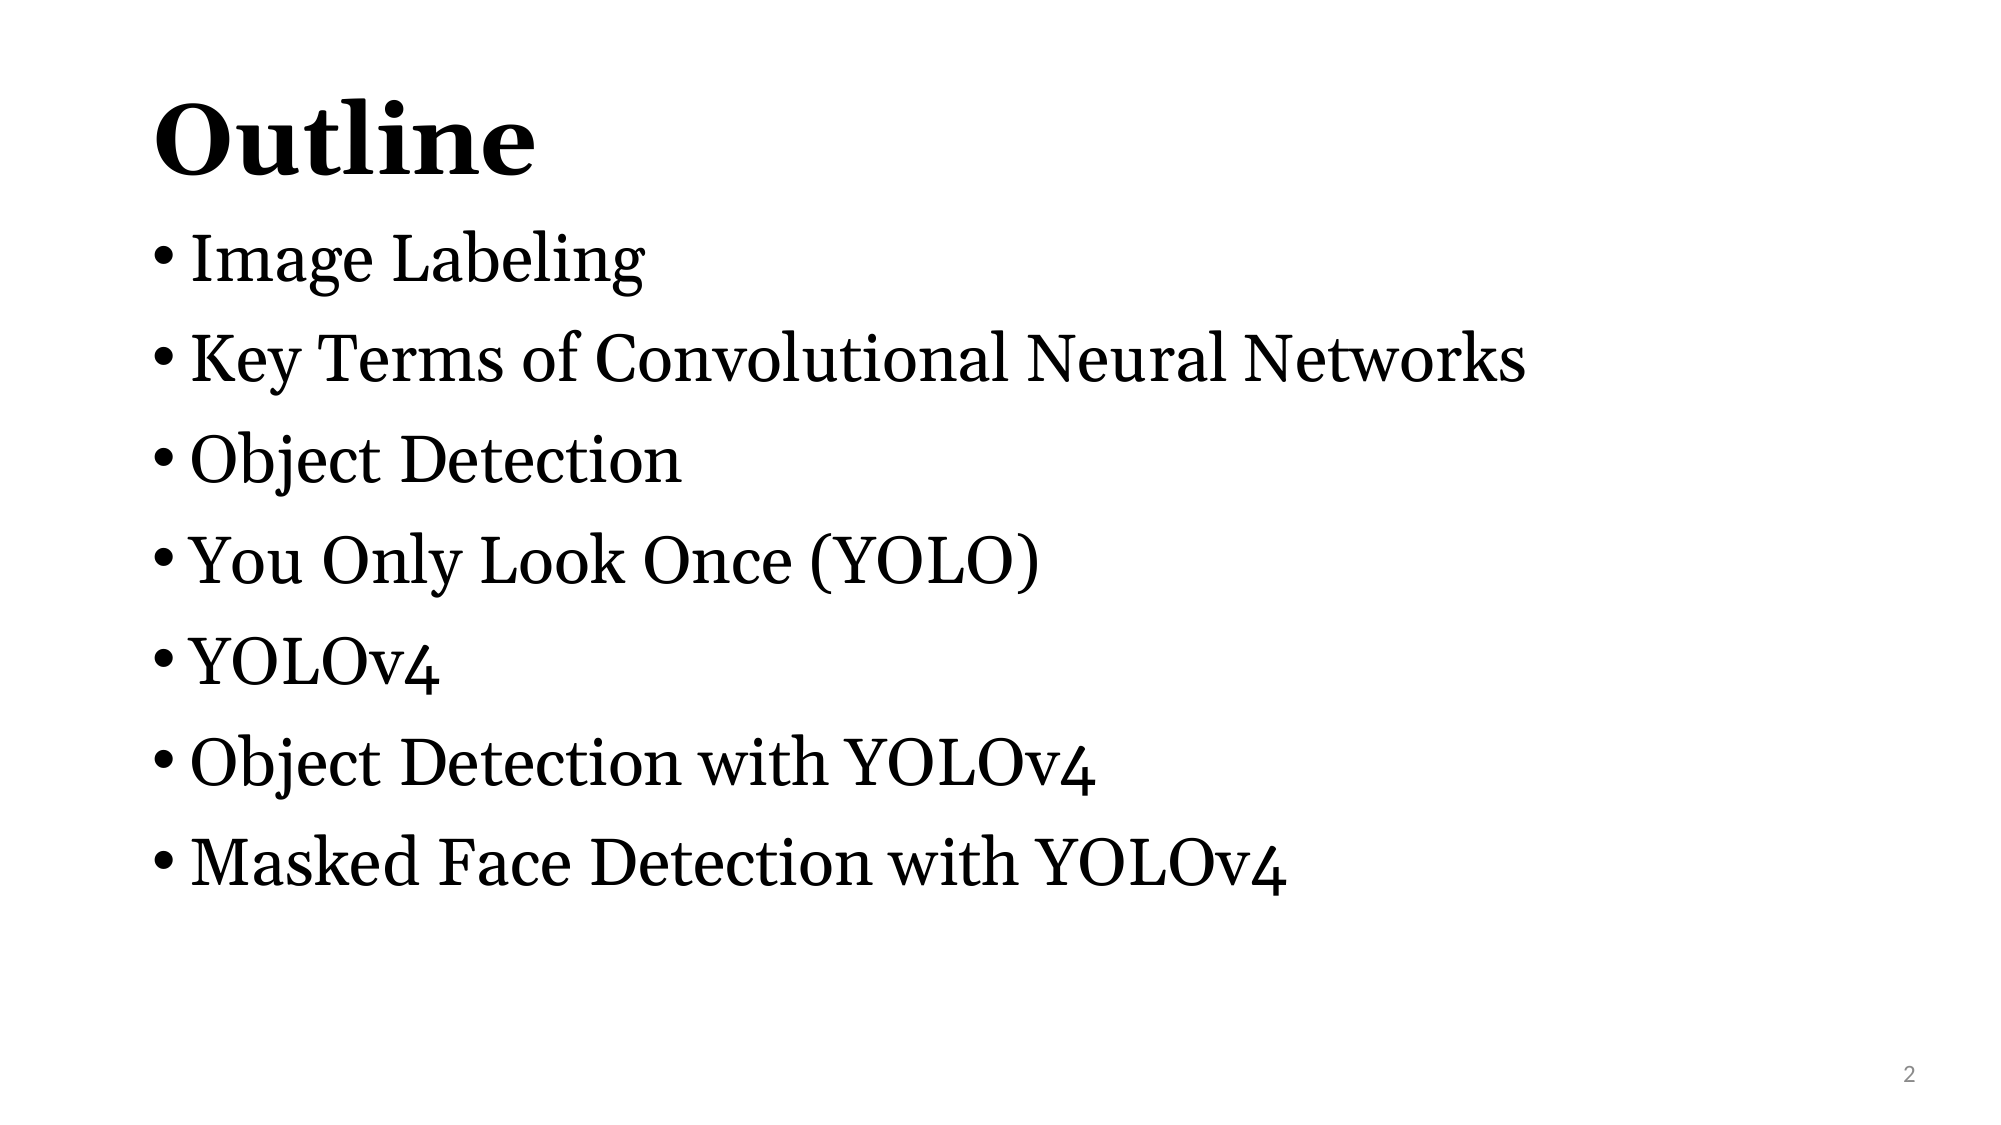

# Outline
Image Labeling
Key Terms of Convolutional Neural Networks
Object Detection
You Only Look Once (YOLO)
YOLOv4
Object Detection with YOLOv4
Masked Face Detection with YOLOv4

2